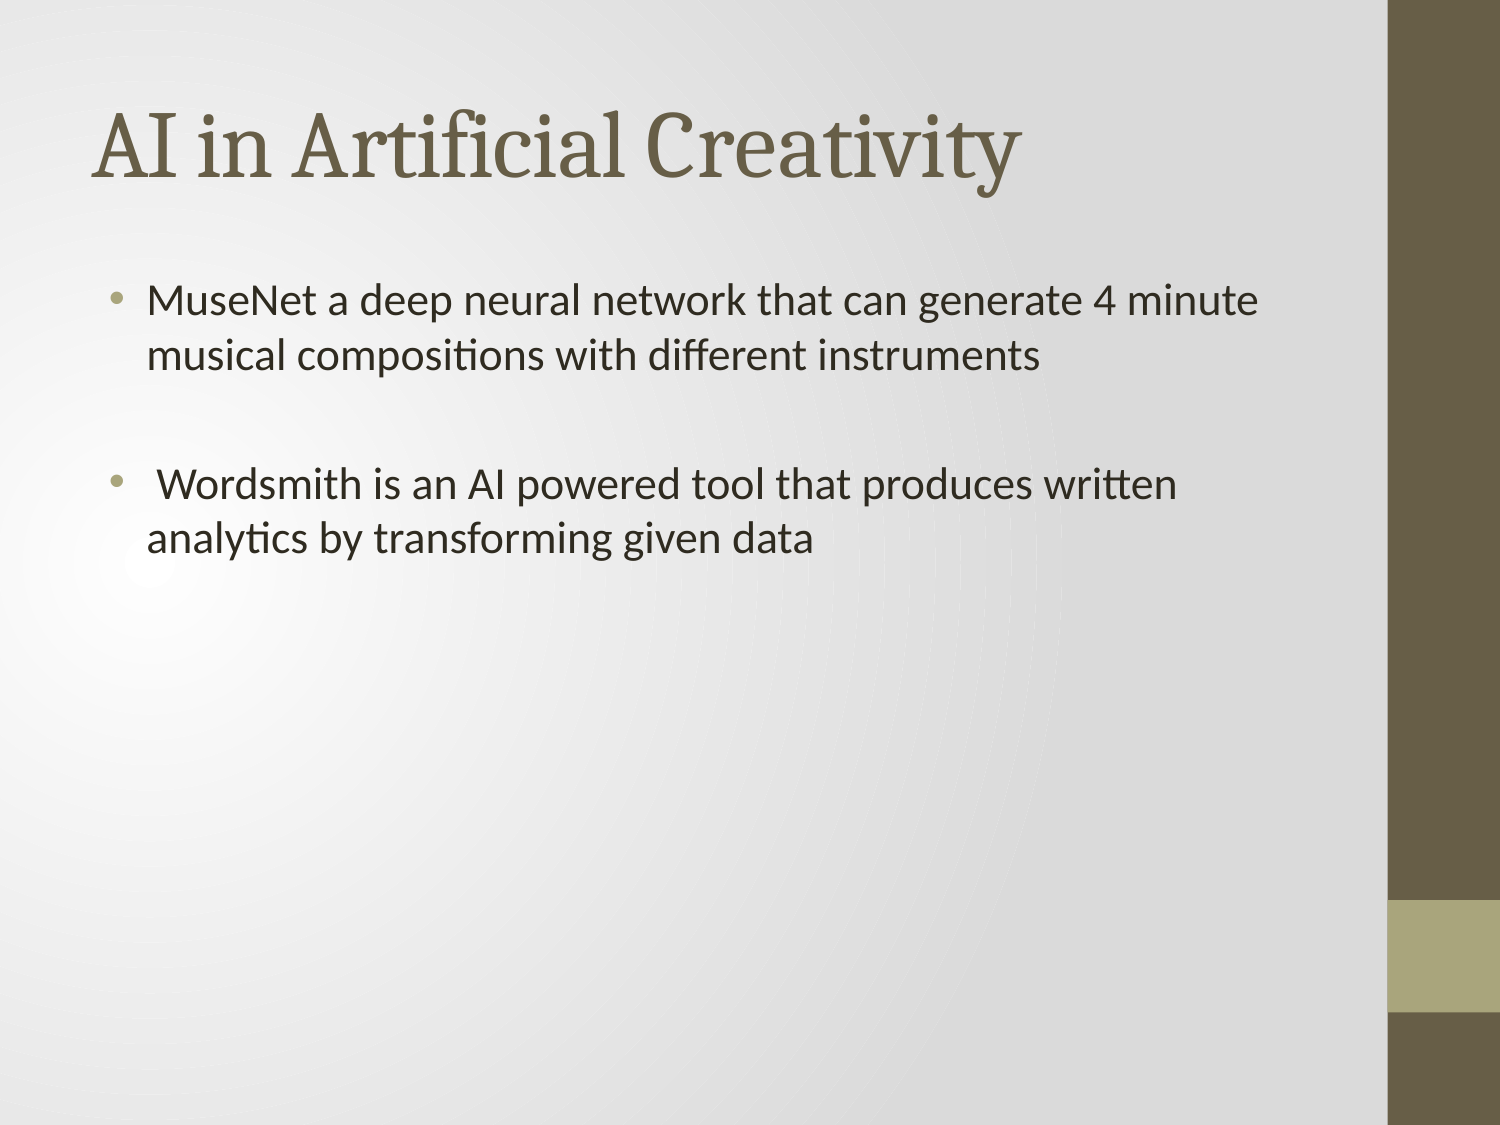

# AI in Artificial Creativity
MuseNet a deep neural network that can generate 4 minute musical compositions with different instruments

 Wordsmith is an AI powered tool that produces written analytics by transforming given data